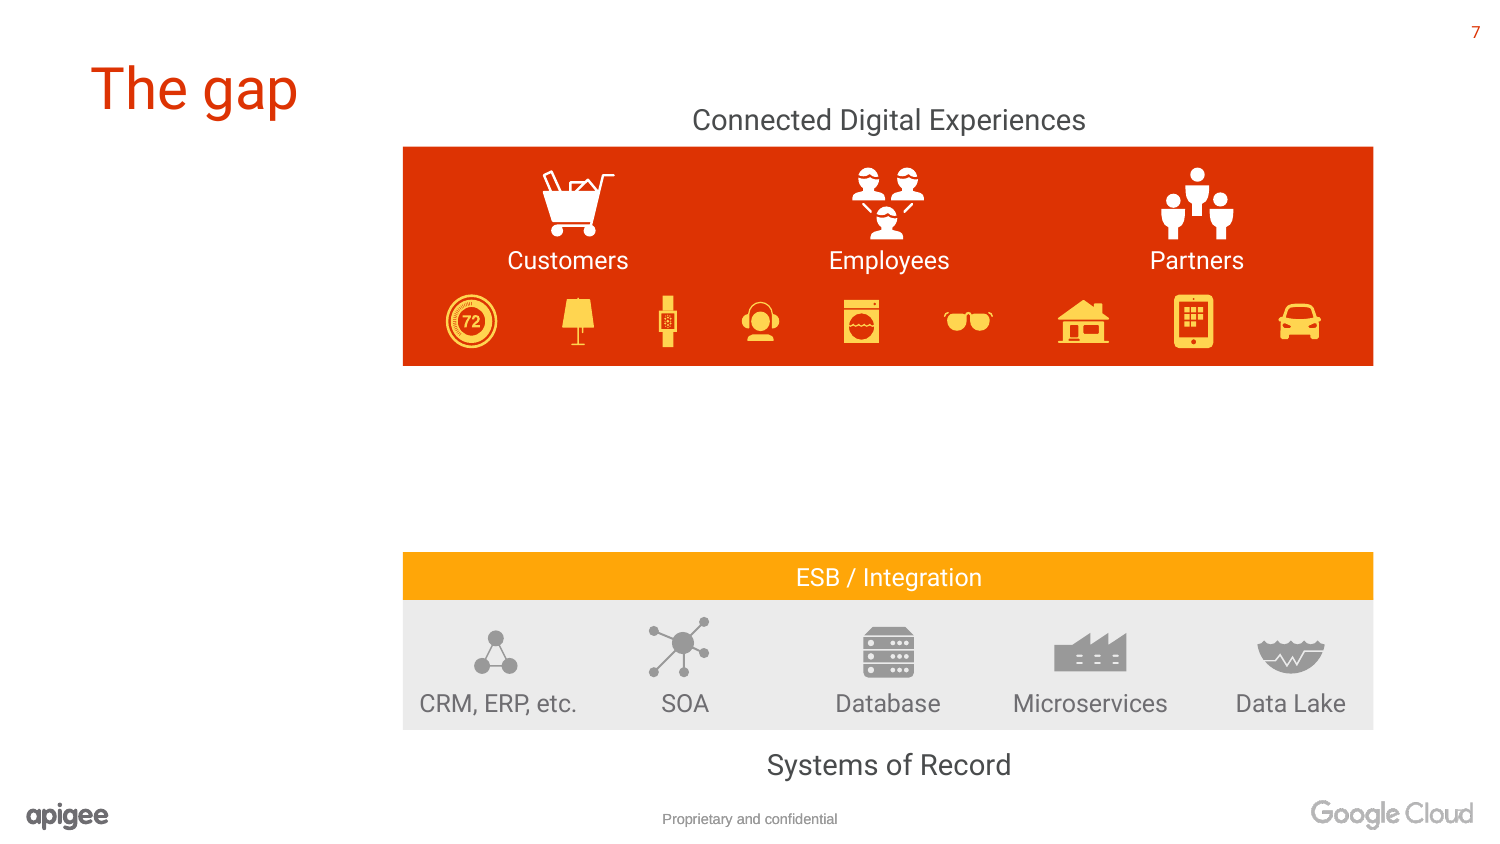

# The gap
Connected Digital Experiences

Customers
Employees
Partners

ESB / Integration

CRM, ERP, etc.
SOA
Database
Microservices
Data Lake
Systems of Record
7